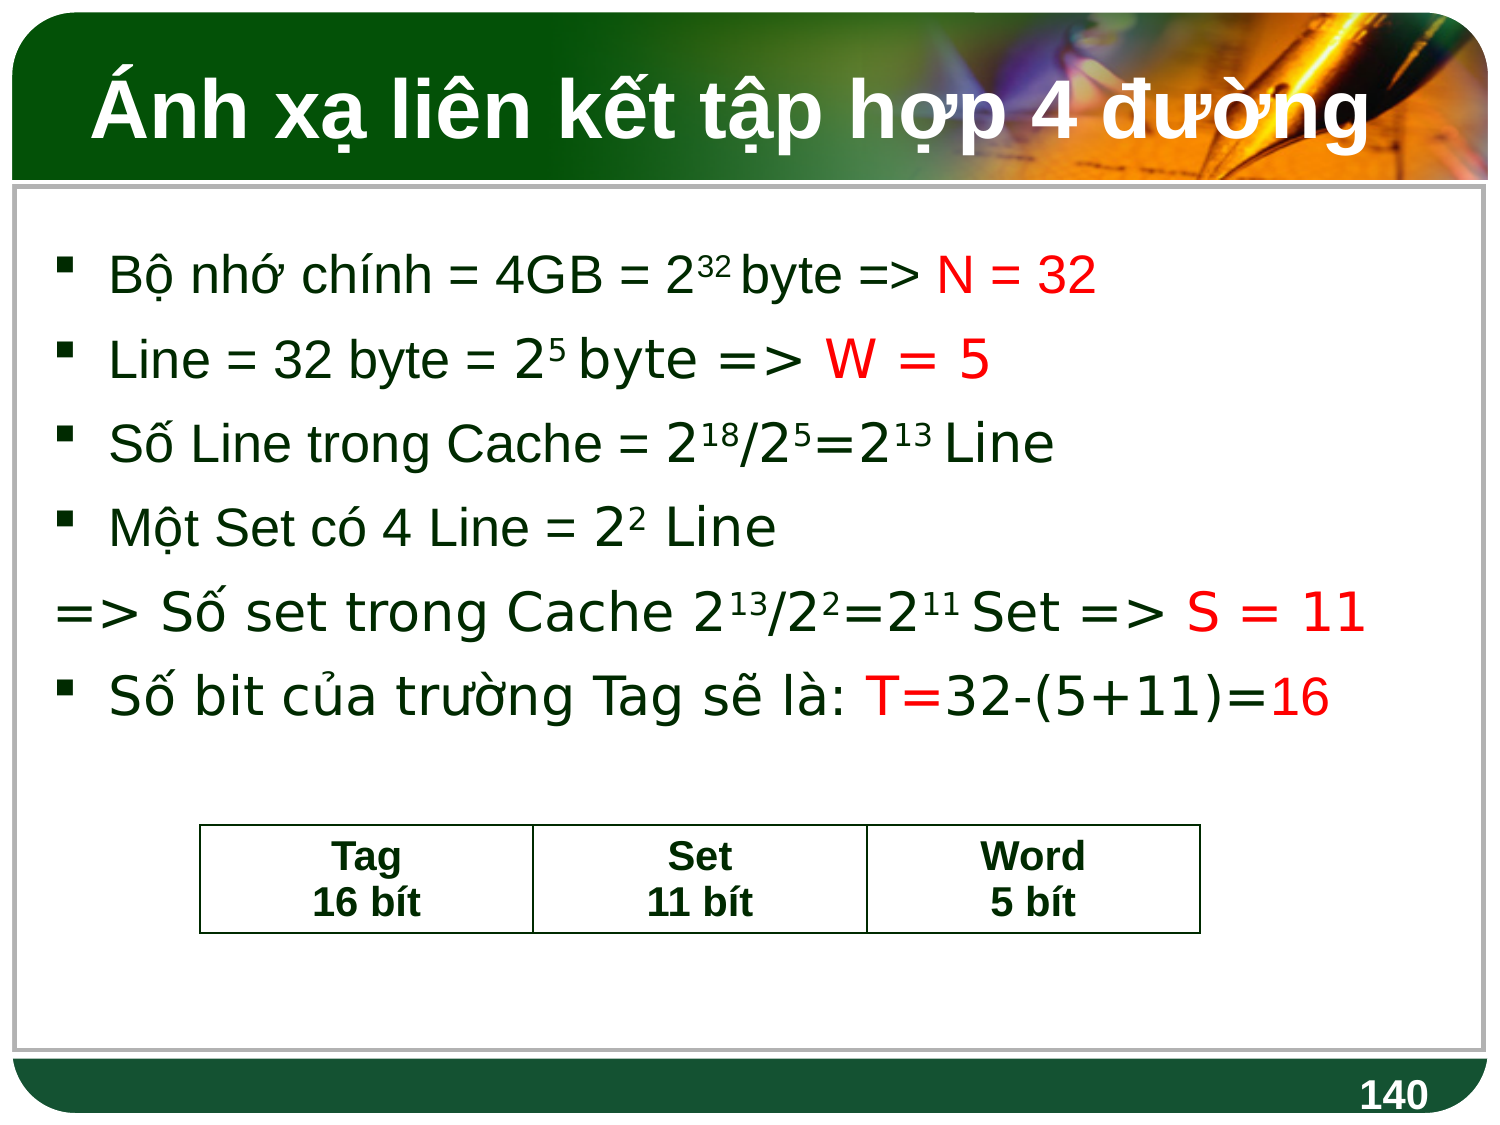

# Ánh xạ liên kết tập hợp 4 đường
Bộ nhớ chính = 4GB = 232 byte => N = 32
Line = 32 byte = 25 byte => W = 5
Số Line trong Cache = 218/25=213 Line
Một Set có 4 Line = 22 Line
=> Số set trong Cache 213/22=211 Set => S = 11
Số bit của trường Tag sẽ là: T=32-(5+11)=16
| Tag 16 bít | Set 11 bít | Word 5 bít |
| --- | --- | --- |